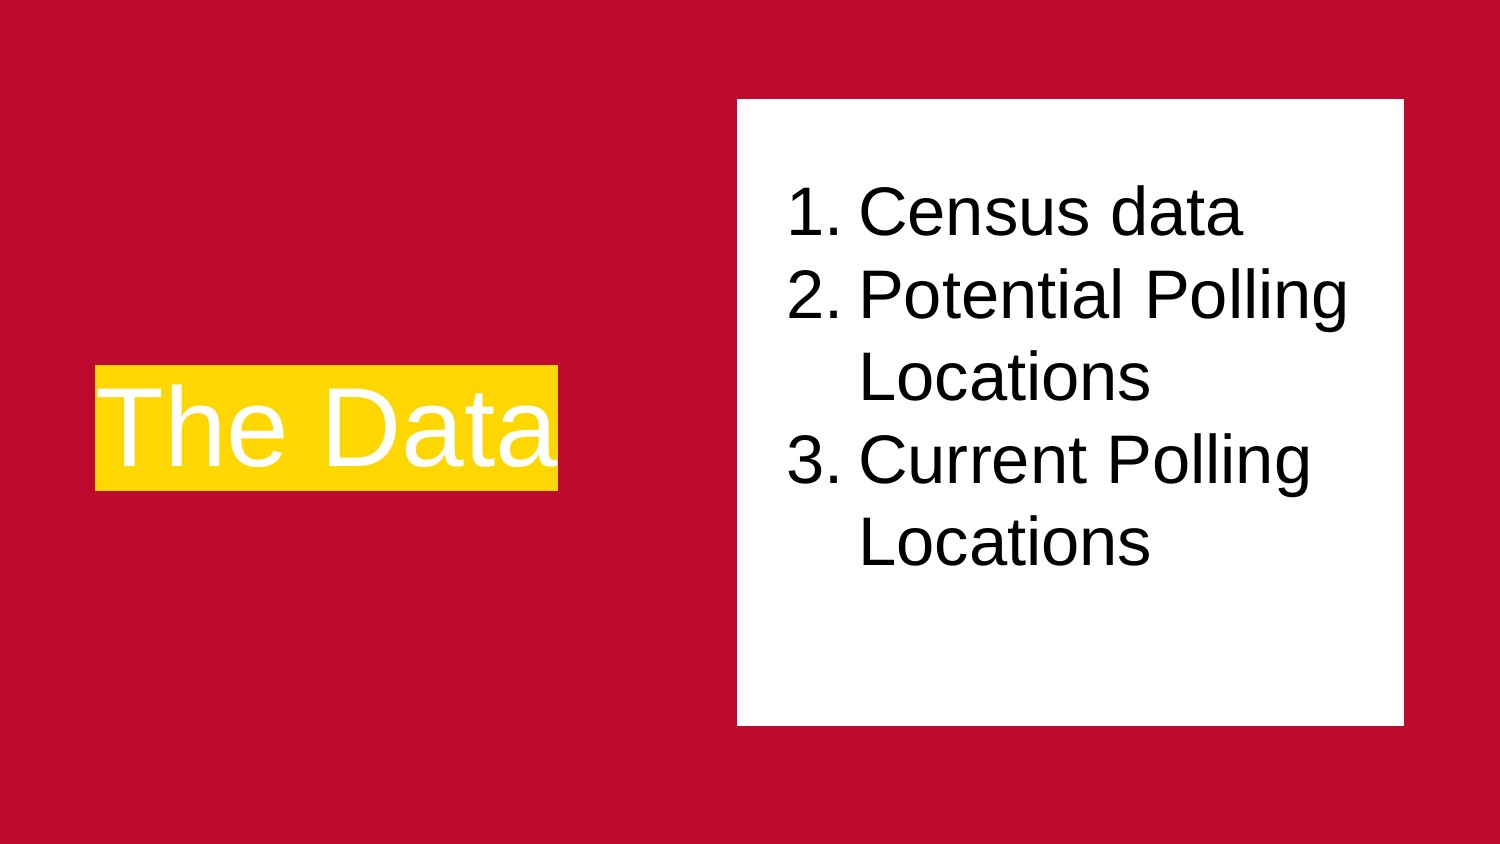

# The Data

Census data
Potential Polling Locations
Current Polling Locations